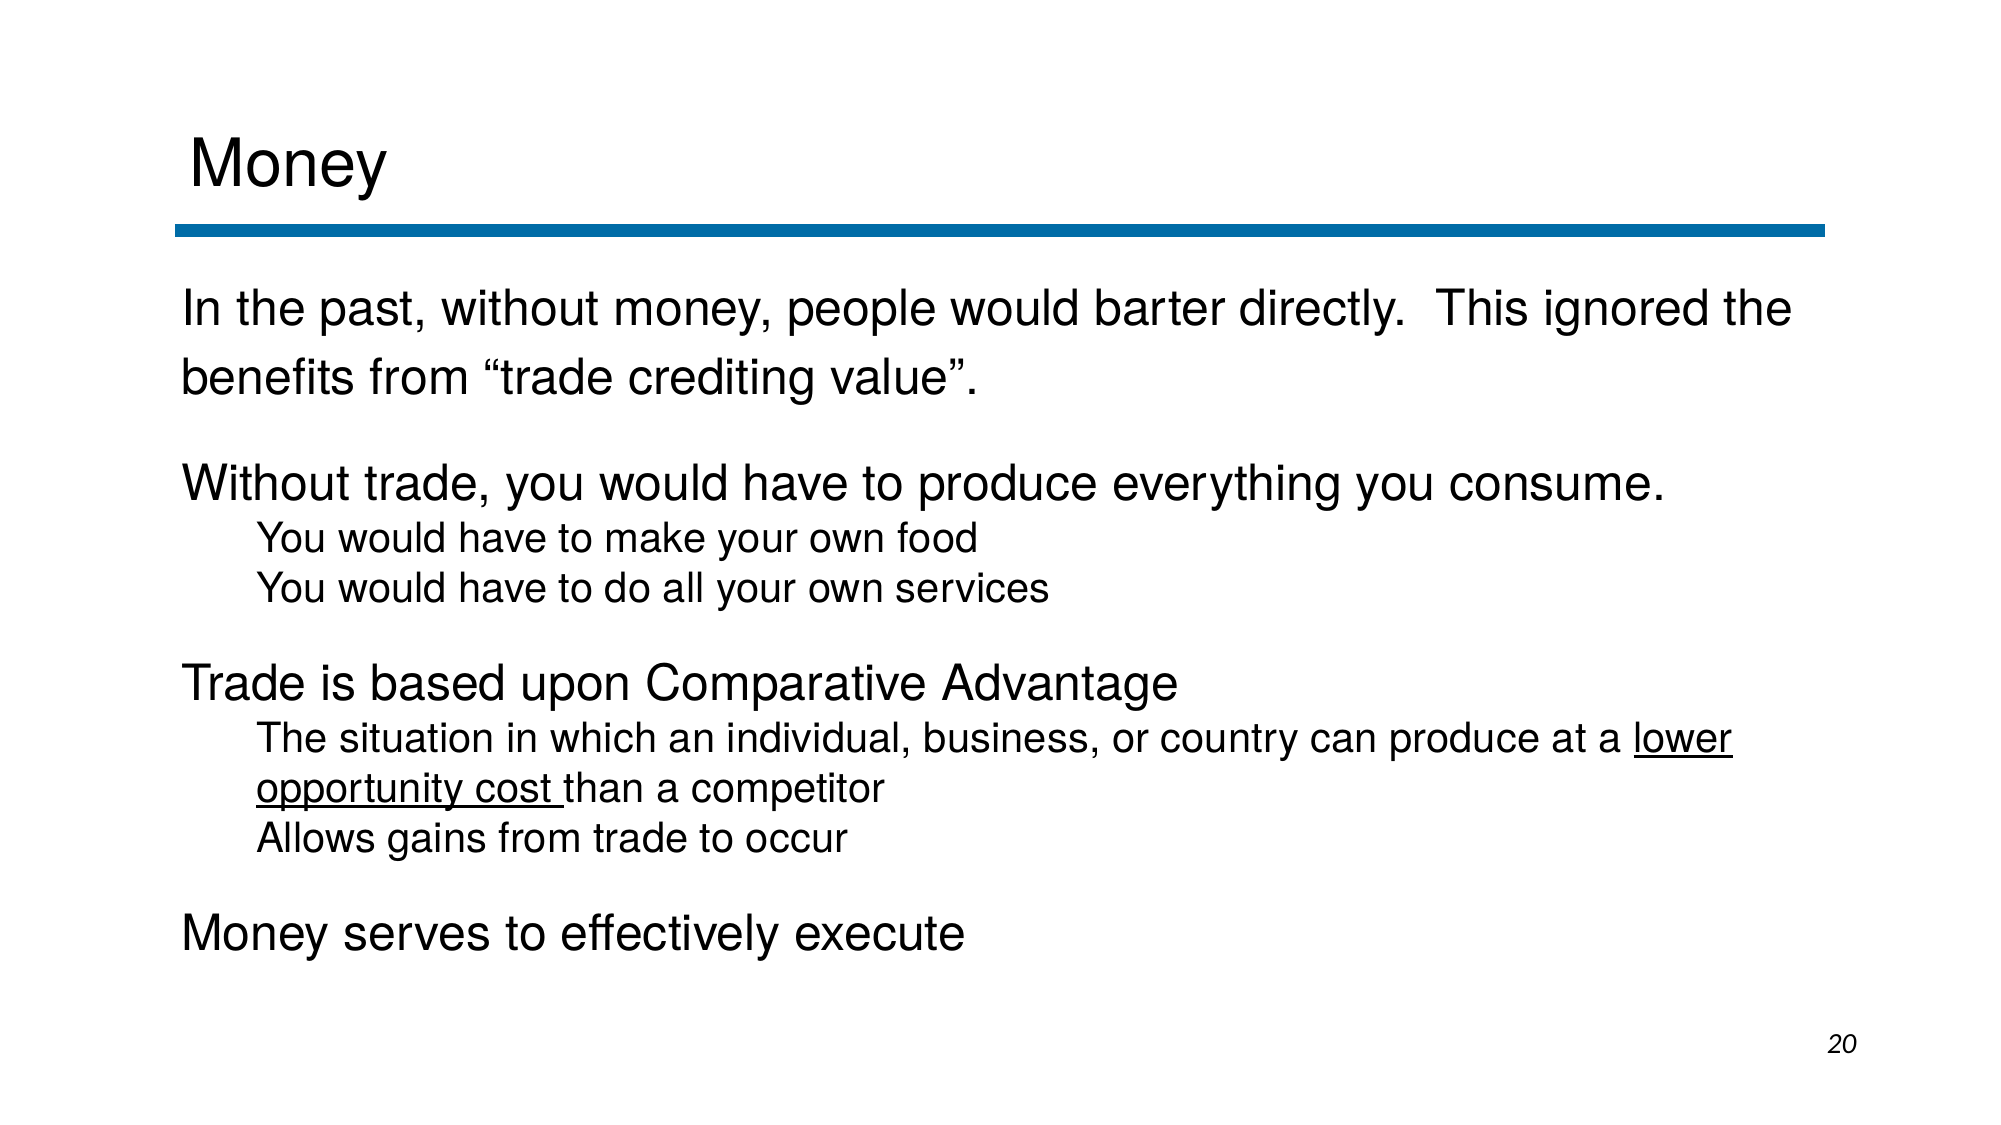

Money
In the past, without money, people would barter directly.  This ignored the benefits from “trade crediting value”.

Without trade, you would have to produce everything you consume.
You would have to make your own food
You would have to do all your own services

Trade is based upon Comparative Advantage
The situation in which an individual, business, or country can produce at a lower opportunity cost than a competitor
Allows gains from trade to occur

Money serves to effectively execute